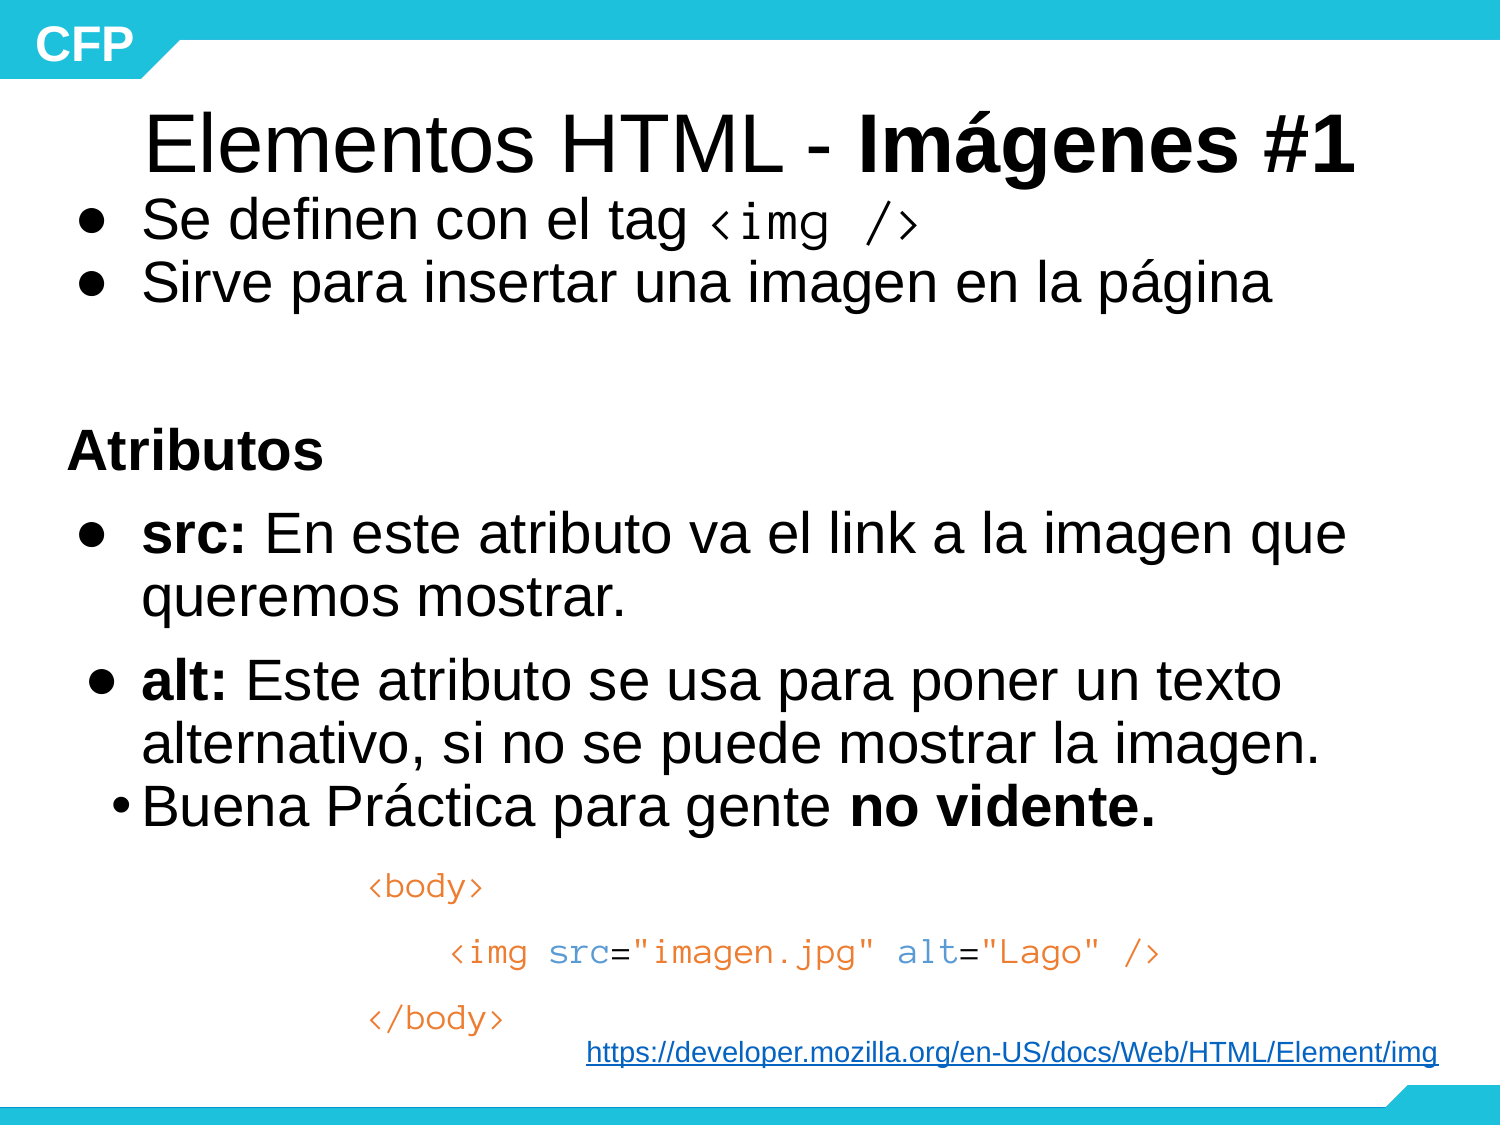

# Elementos HTML - Imágenes #1
Se definen con el tag <img />
Sirve para insertar una imagen en la página

Atributos
src: En este atributo va el link a la imagen que queremos mostrar.
alt: Este atributo se usa para poner un texto alternativo, si no se puede mostrar la imagen.
Buena Práctica para gente no vidente.
<body>
    <img src="imagen.jpg" alt="Lago" />
</body>

https://developer.mozilla.org/en-US/docs/Web/HTML/Element/img